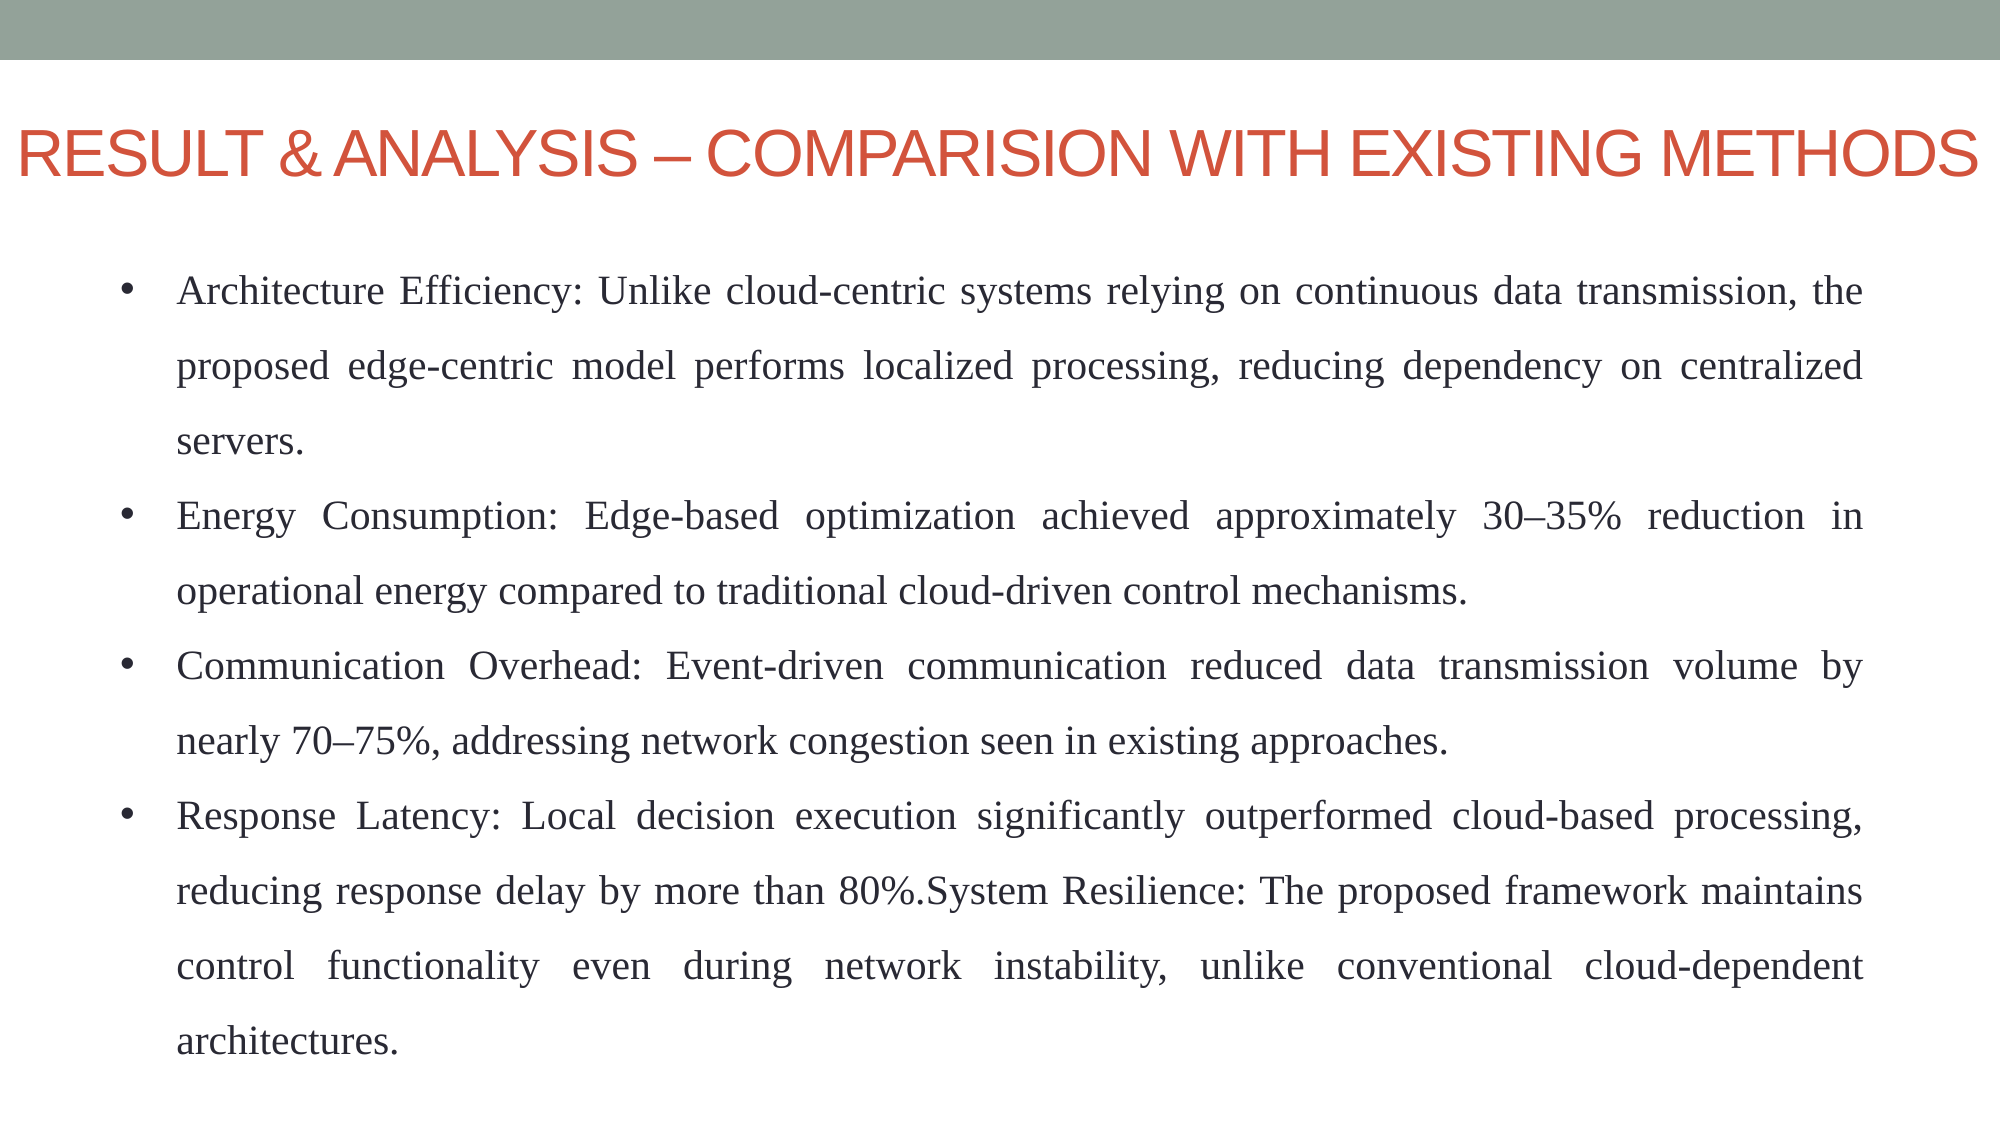

# RESULT & ANALYSIS – COMPARISION WITH EXISTING METHODS
Architecture Efficiency: Unlike cloud-centric systems relying on continuous data transmission, the proposed edge-centric model performs localized processing, reducing dependency on centralized servers.
Energy Consumption: Edge-based optimization achieved approximately 30–35% reduction in operational energy compared to traditional cloud-driven control mechanisms.
Communication Overhead: Event-driven communication reduced data transmission volume by nearly 70–75%, addressing network congestion seen in existing approaches.
Response Latency: Local decision execution significantly outperformed cloud-based processing, reducing response delay by more than 80%.System Resilience: The proposed framework maintains control functionality even during network instability, unlike conventional cloud-dependent architectures.